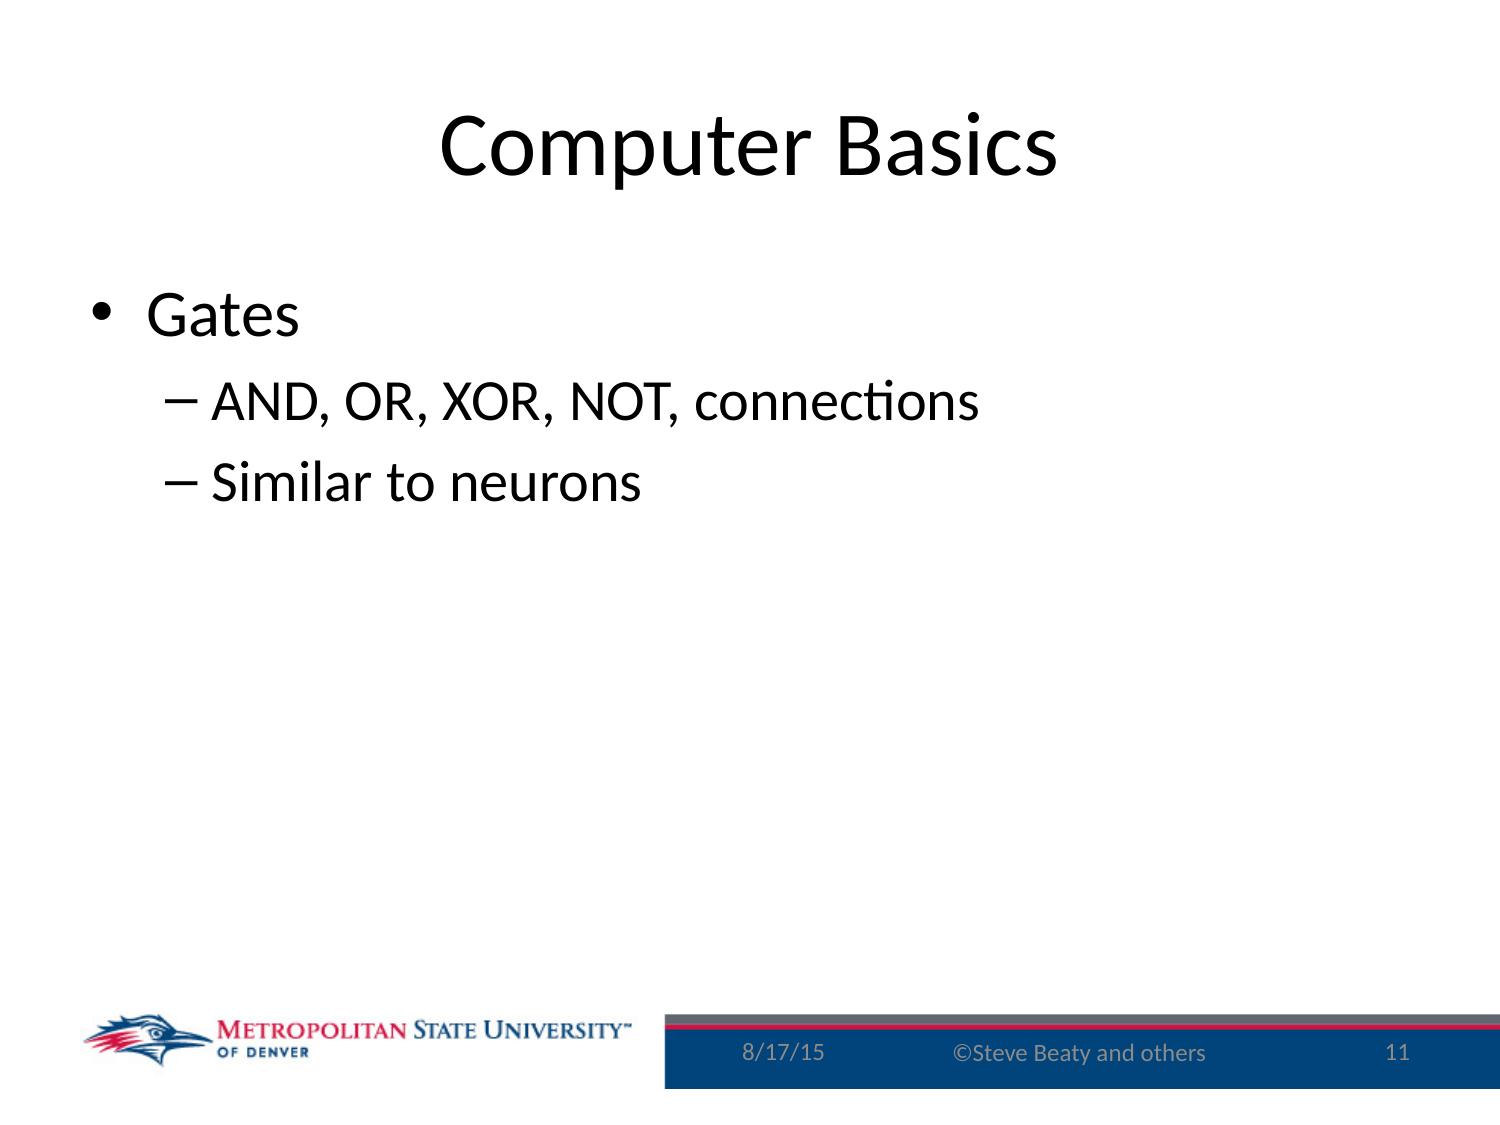

# Computer Basics
Gates
AND, OR, XOR, NOT, connections
Similar to neurons
8/17/15
11
©Steve Beaty and others